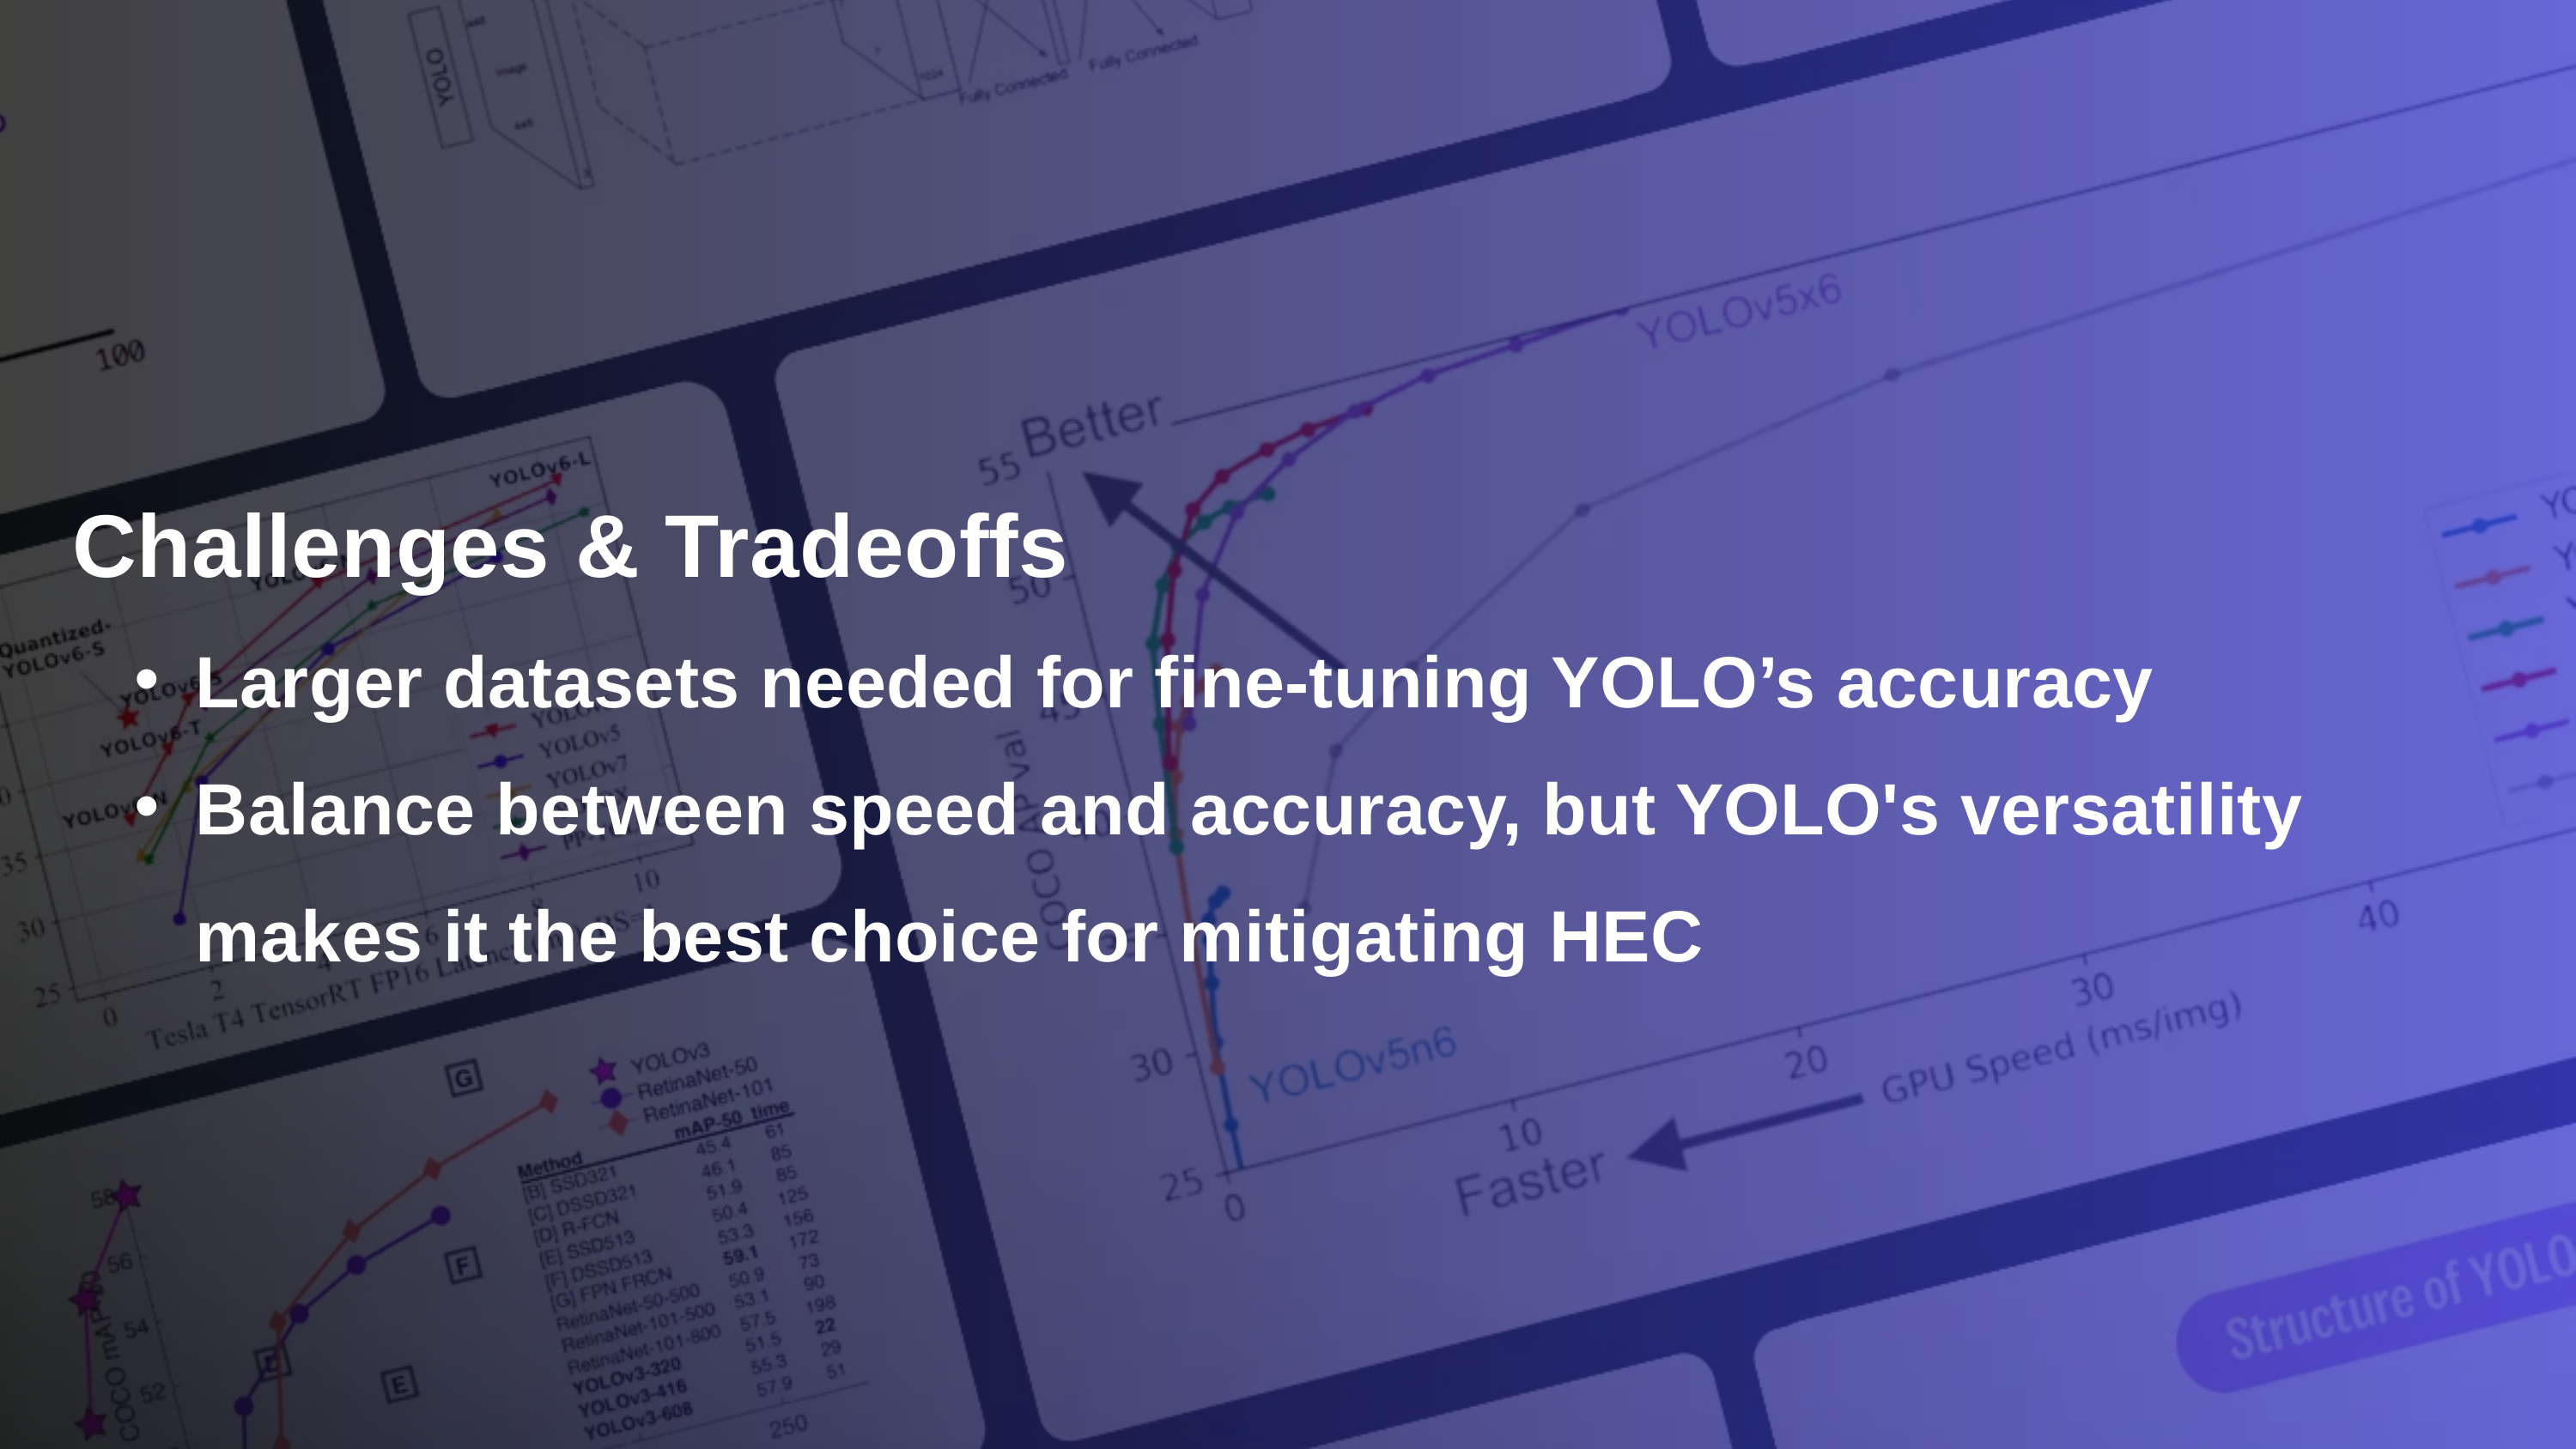

Challenges & Tradeoffs
Larger datasets needed for fine-tuning YOLO’s accuracy
Balance between speed and accuracy, but YOLO's versatility makes it the best choice for mitigating HEC